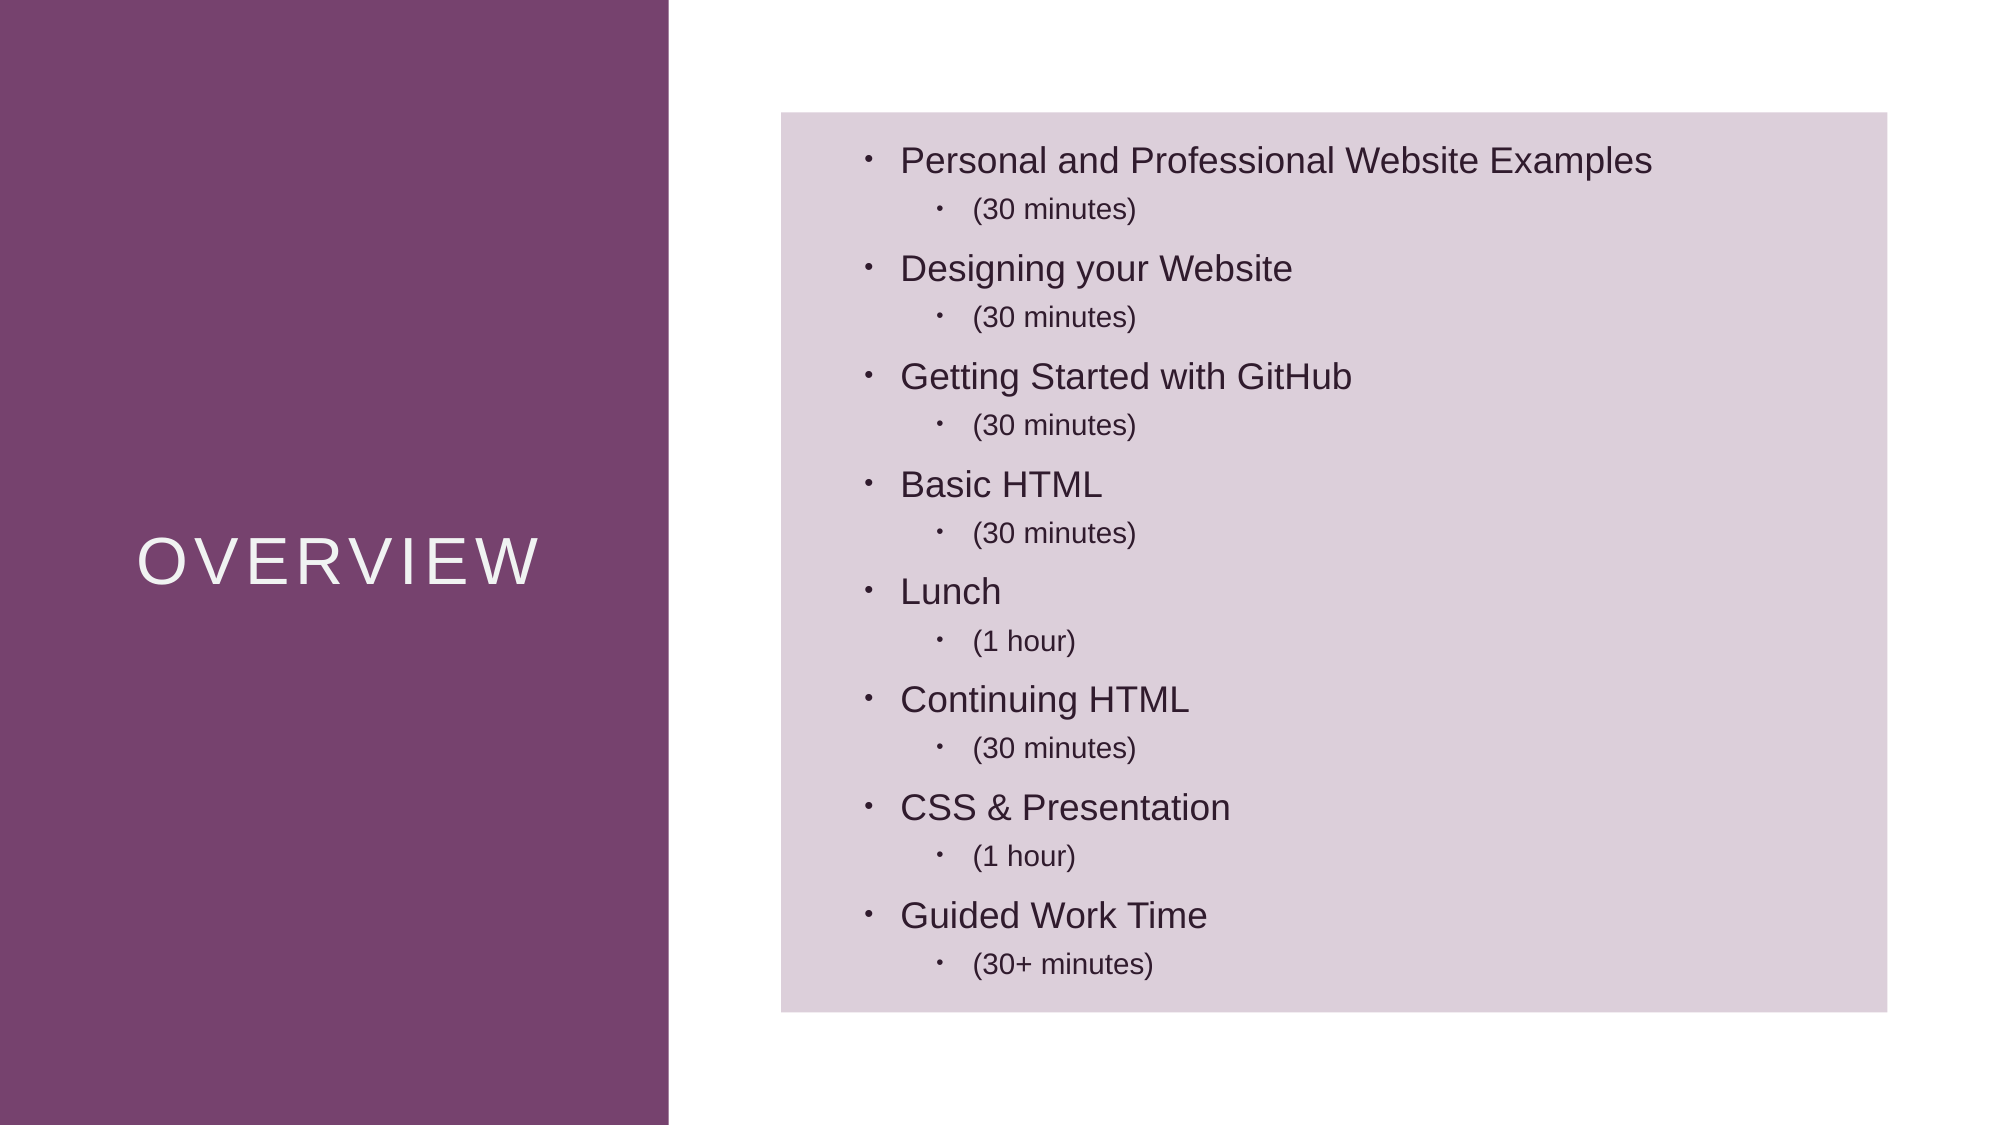

Personal and Professional Website Examples
(30 minutes)
Designing your Website
(30 minutes)
Getting Started with GitHub
(30 minutes)
Basic HTML
(30 minutes)
Lunch
(1 hour)
Continuing HTML
(30 minutes)
CSS & Presentation
(1 hour)
Guided Work Time
(30+ minutes)
# Overview